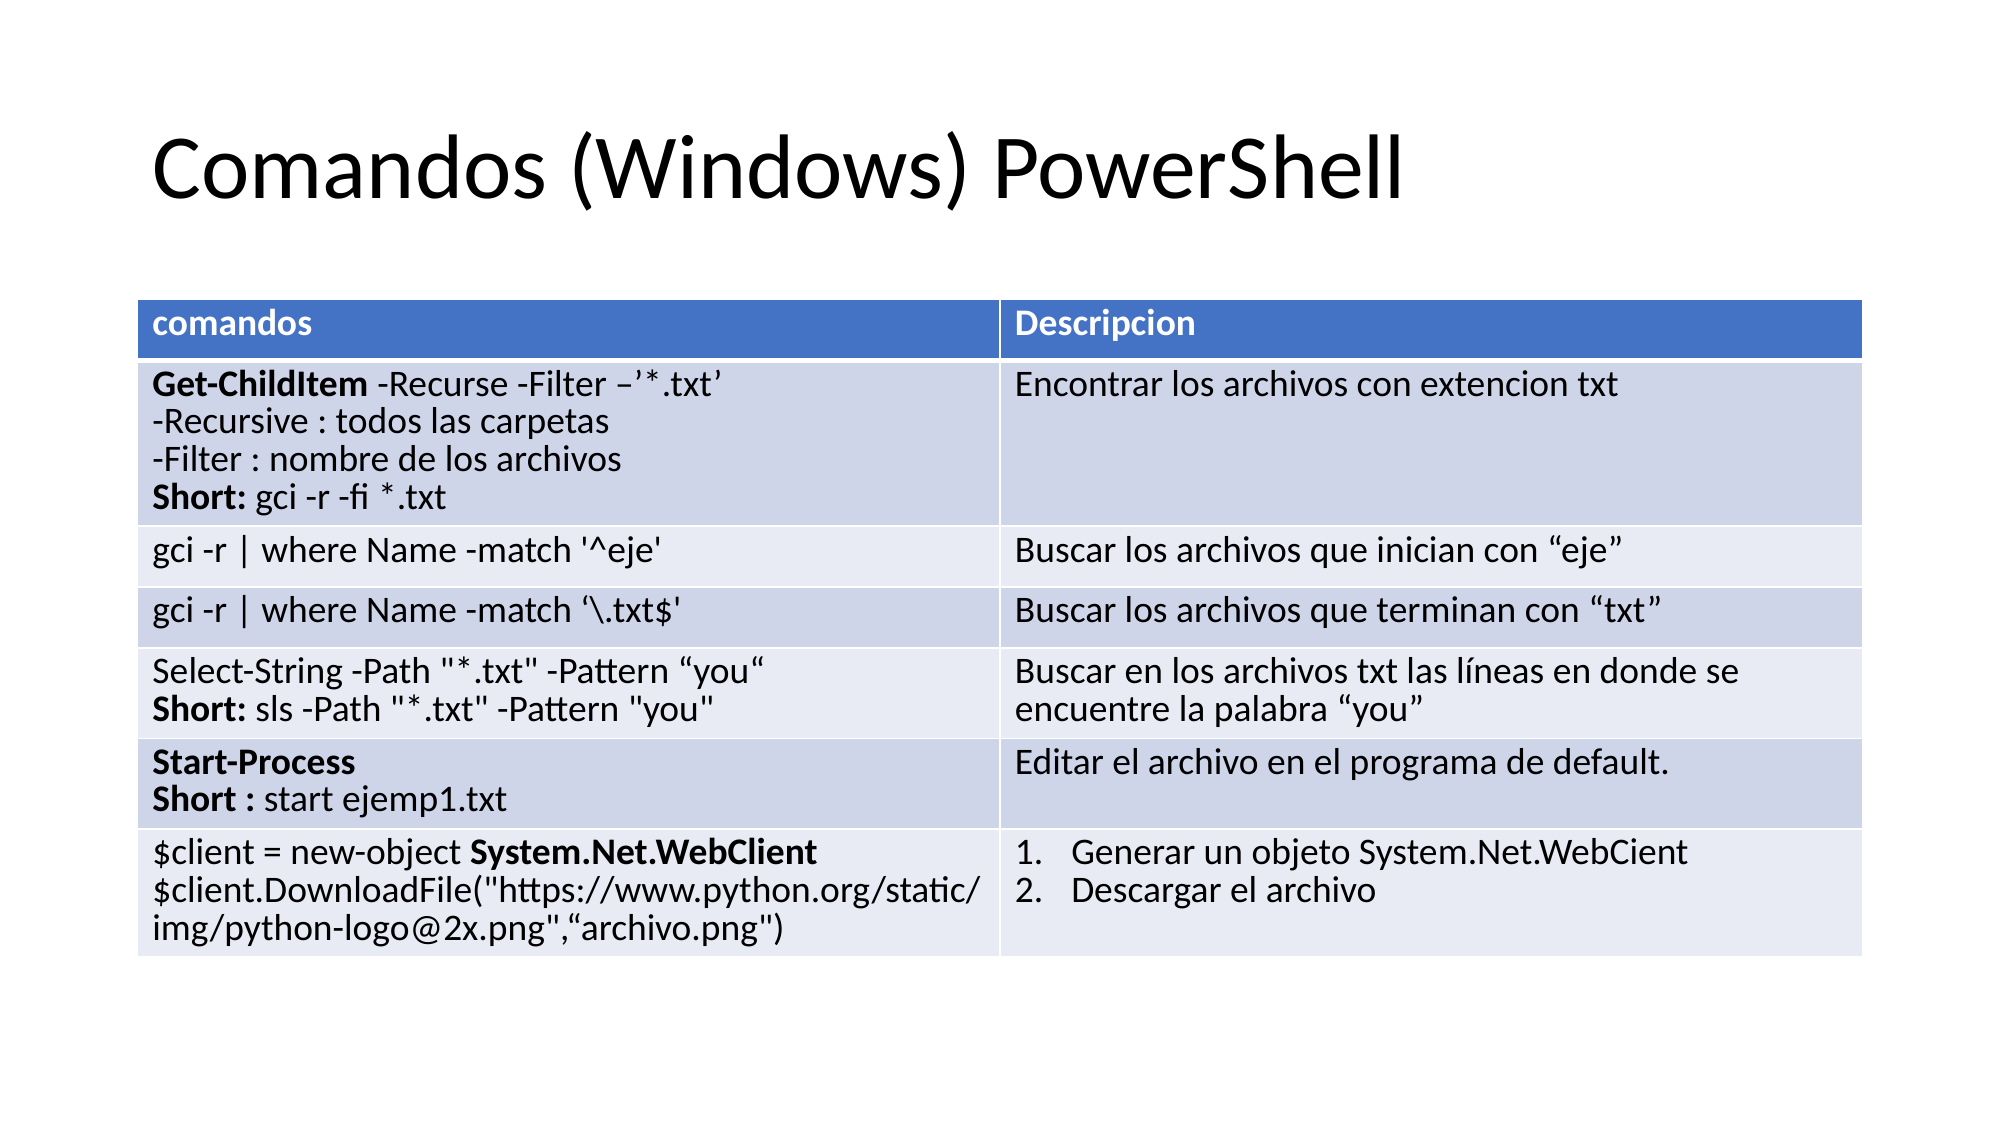

# Comandos (Windows) PowerShell
| comandos | Descripcion |
| --- | --- |
| Get-ChildItem -Recurse -Filter –’\*.txt’ -Recursive : todos las carpetas -Filter : nombre de los archivos Short: gci -r -fi \*.txt | Encontrar los archivos con extencion txt |
| gci -r | where Name -match '^eje' | Buscar los archivos que inician con “eje” |
| gci -r | where Name -match ‘\.txt$' | Buscar los archivos que terminan con “txt” |
| Select-String -Path "\*.txt" -Pattern “you“ Short: sls -Path "\*.txt" -Pattern "you" | Buscar en los archivos txt las líneas en donde se encuentre la palabra “you” |
| Start-Process Short : start ejemp1.txt | Editar el archivo en el programa de default. |
| $client = new-object System.Net.WebClient $client.DownloadFile("https://www.python.org/static/img/python-logo@2x.png",“archivo.png") | Generar un objeto System.Net.WebCient Descargar el archivo |